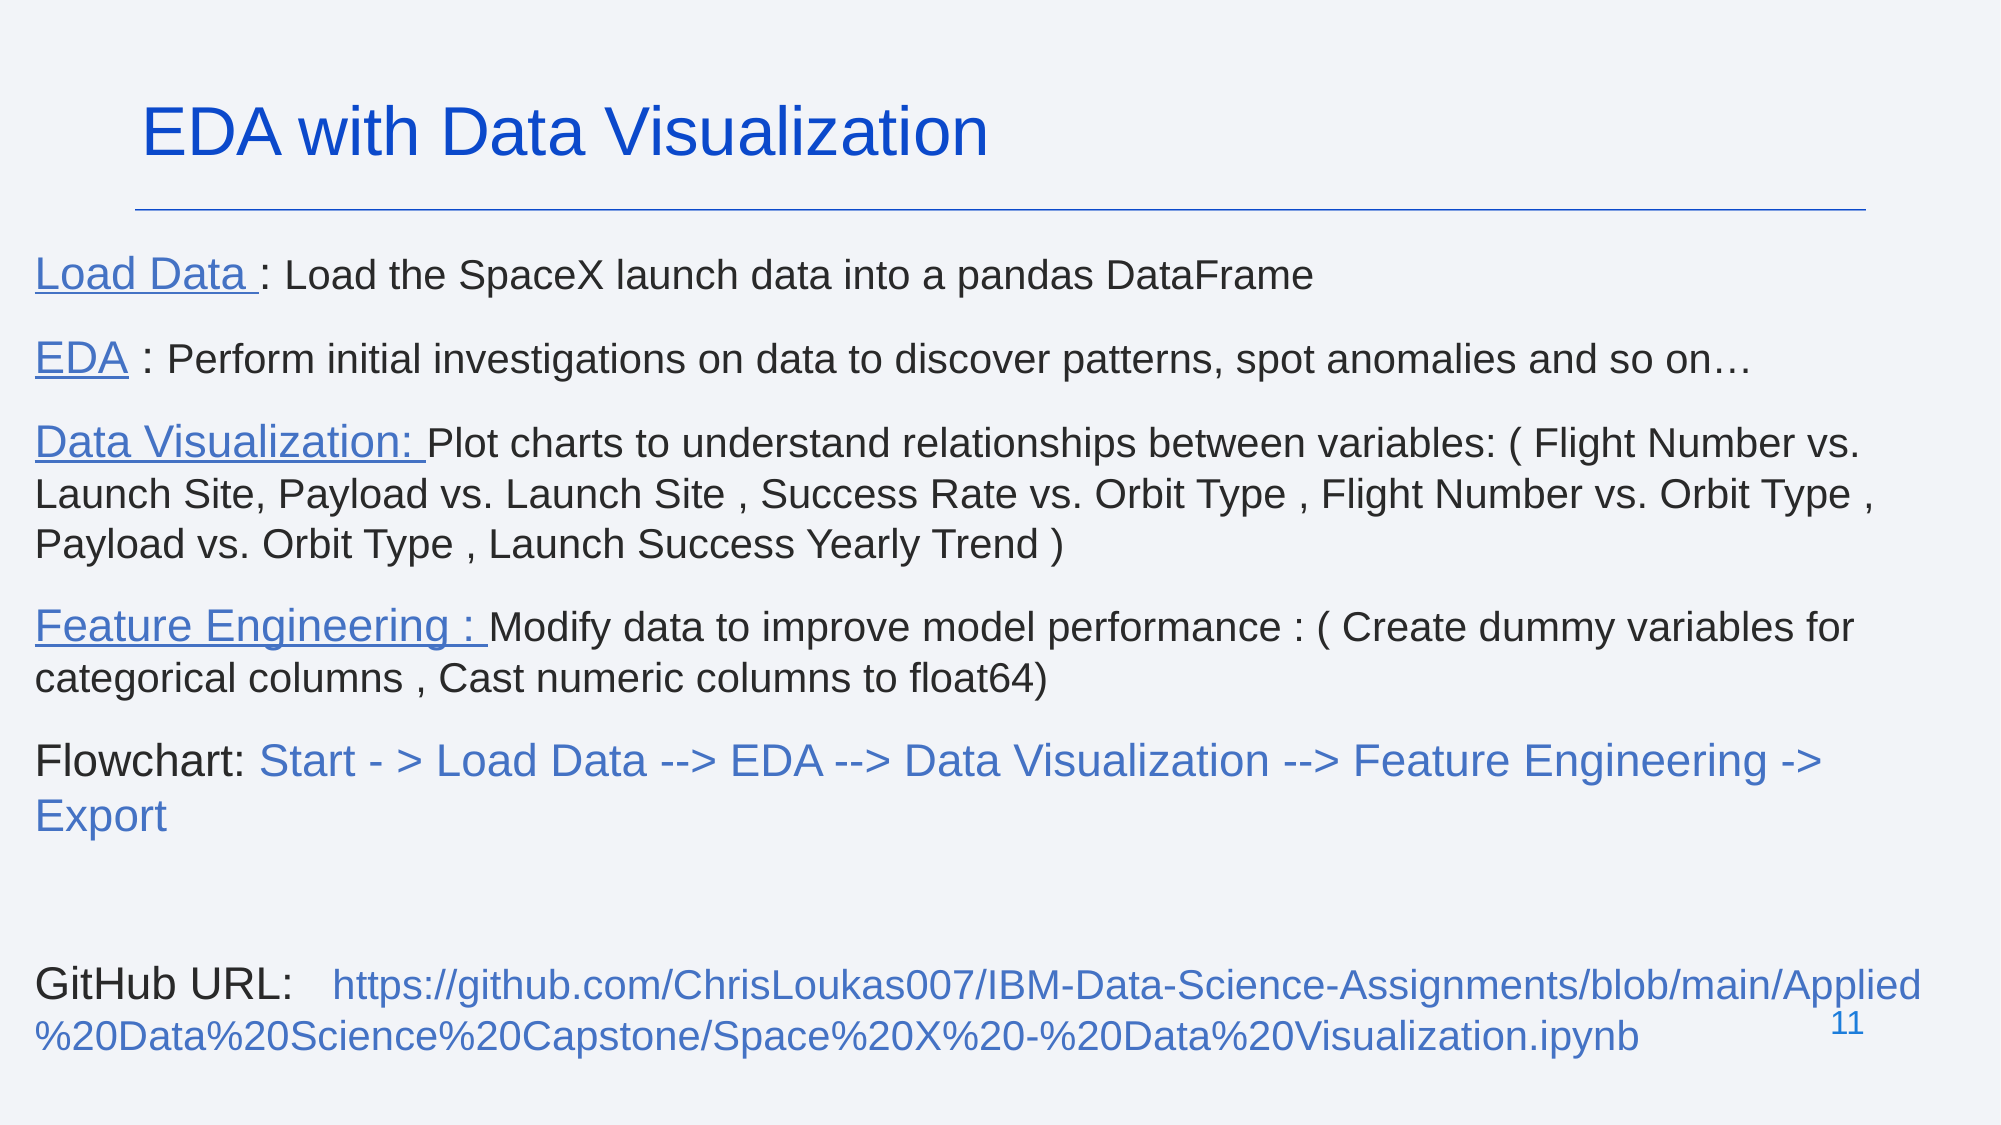

EDA with Data Visualization
Load Data : Load the SpaceX launch data into a pandas DataFrame
EDA : Perform initial investigations on data to discover patterns, spot anomalies and so on…
Data Visualization: Plot charts to understand relationships between variables: ( Flight Number vs. Launch Site, Payload vs. Launch Site , Success Rate vs. Orbit Type , Flight Number vs. Orbit Type , Payload vs. Orbit Type , Launch Success Yearly Trend )
Feature Engineering : Modify data to improve model performance : ( Create dummy variables for categorical columns , Cast numeric columns to float64)
Flowchart: Start - > Load Data --> EDA --> Data Visualization --> Feature Engineering -> Export

GitHub URL:   https://github.com/ChrisLoukas007/IBM-Data-Science-Assignments/blob/main/Applied%20Data%20Science%20Capstone/Space%20X%20-%20Data%20Visualization.ipynb

11